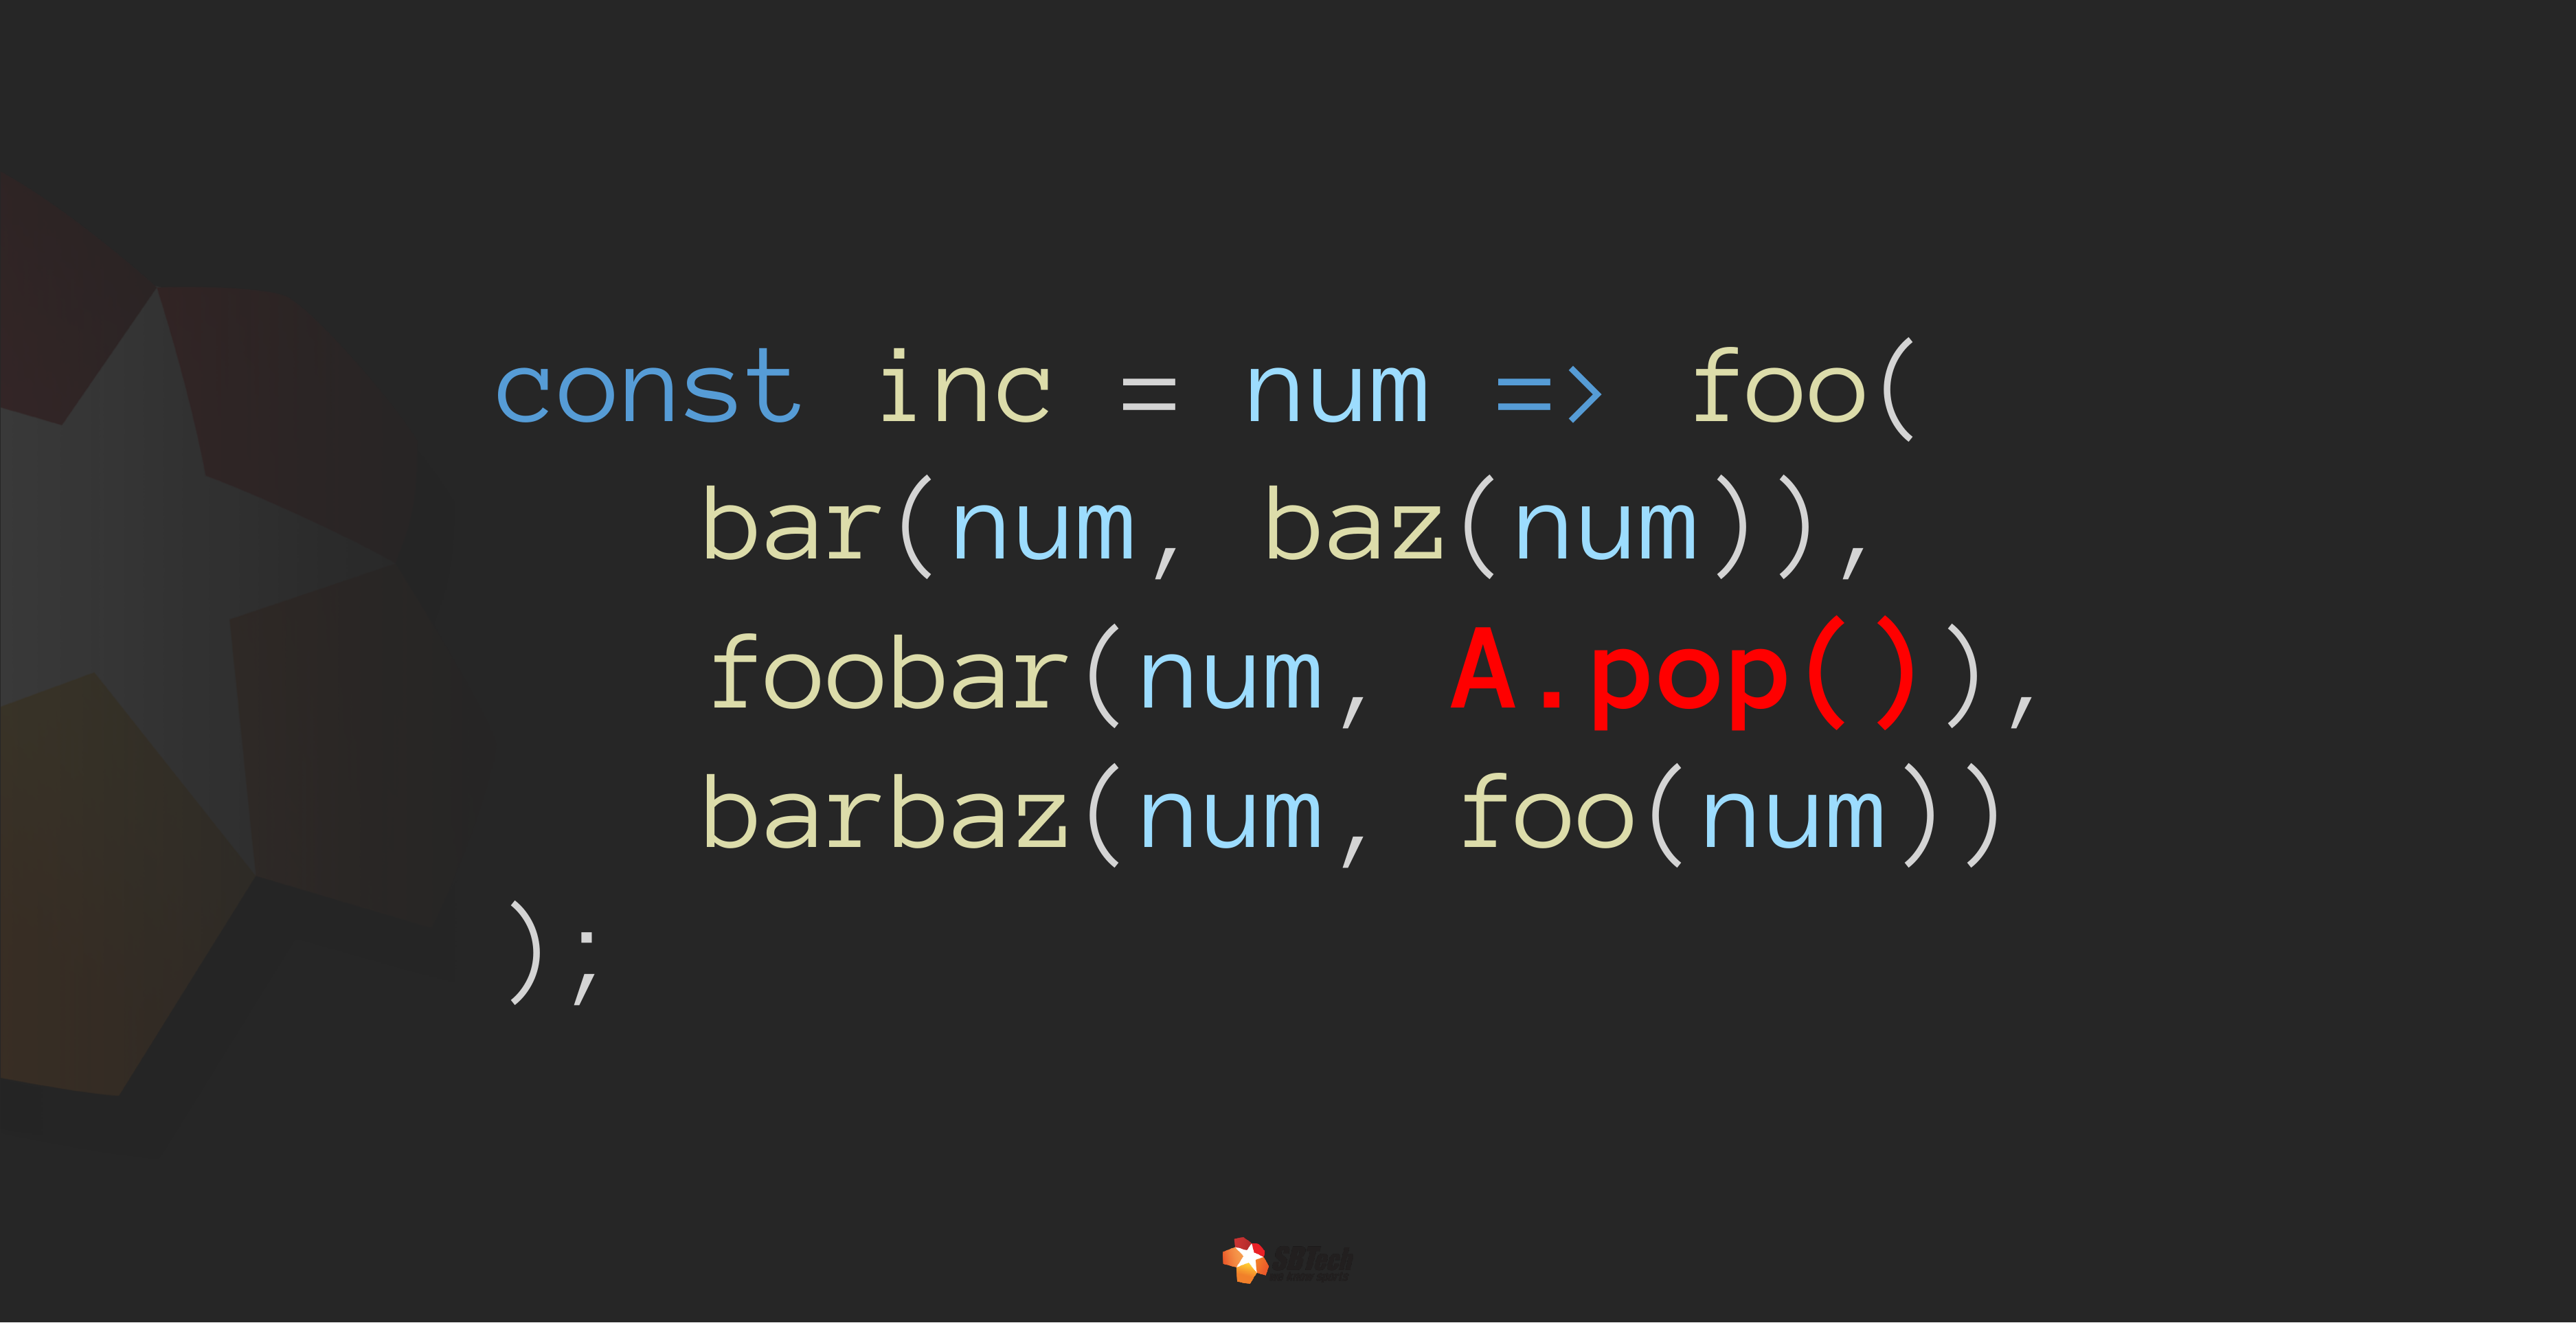

const inc = num => foo(
		bar(num, baz(num)),
		foobar(num, A.pop()),
		barbaz(num, foo(num))
);